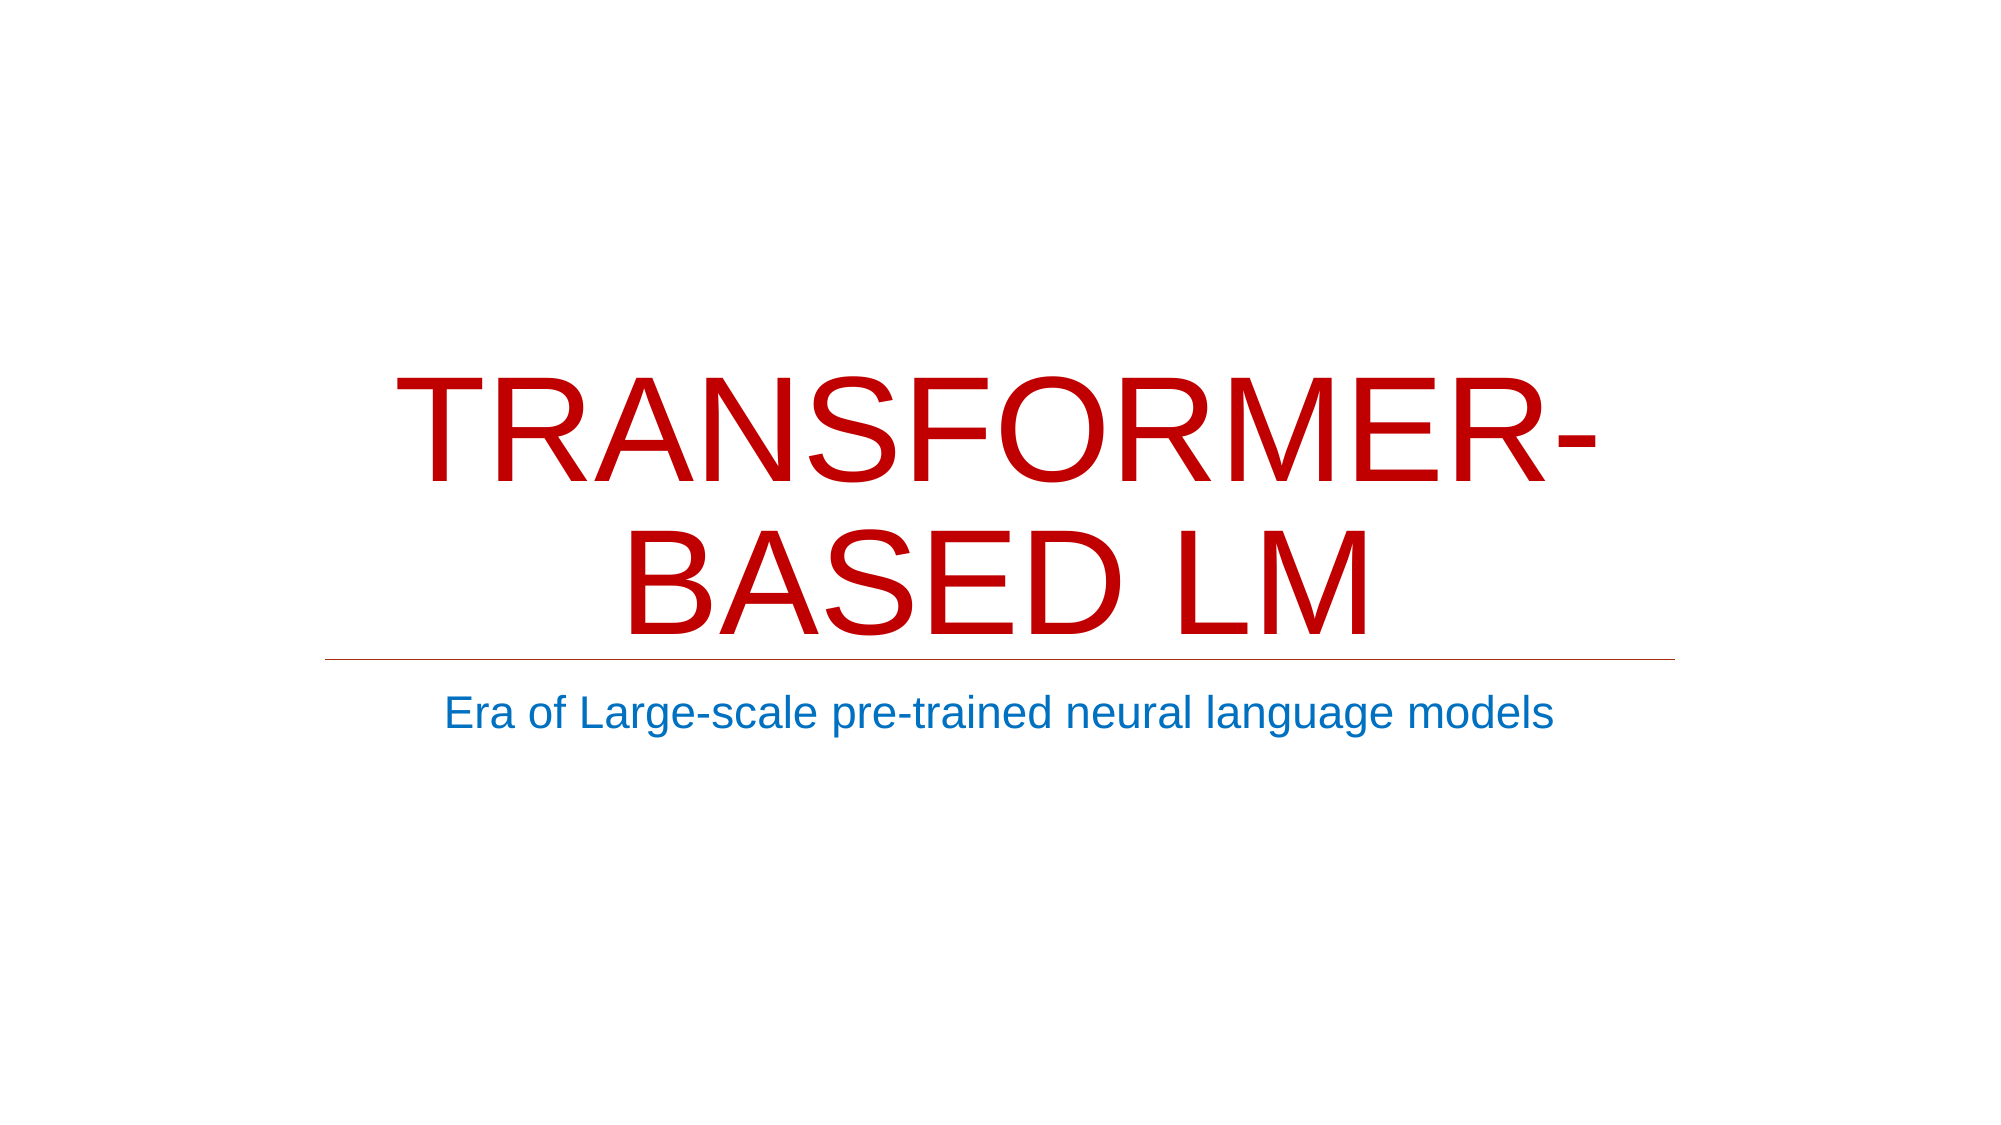

# Transformer-based LM
Era of Large-scale pre-trained neural language models